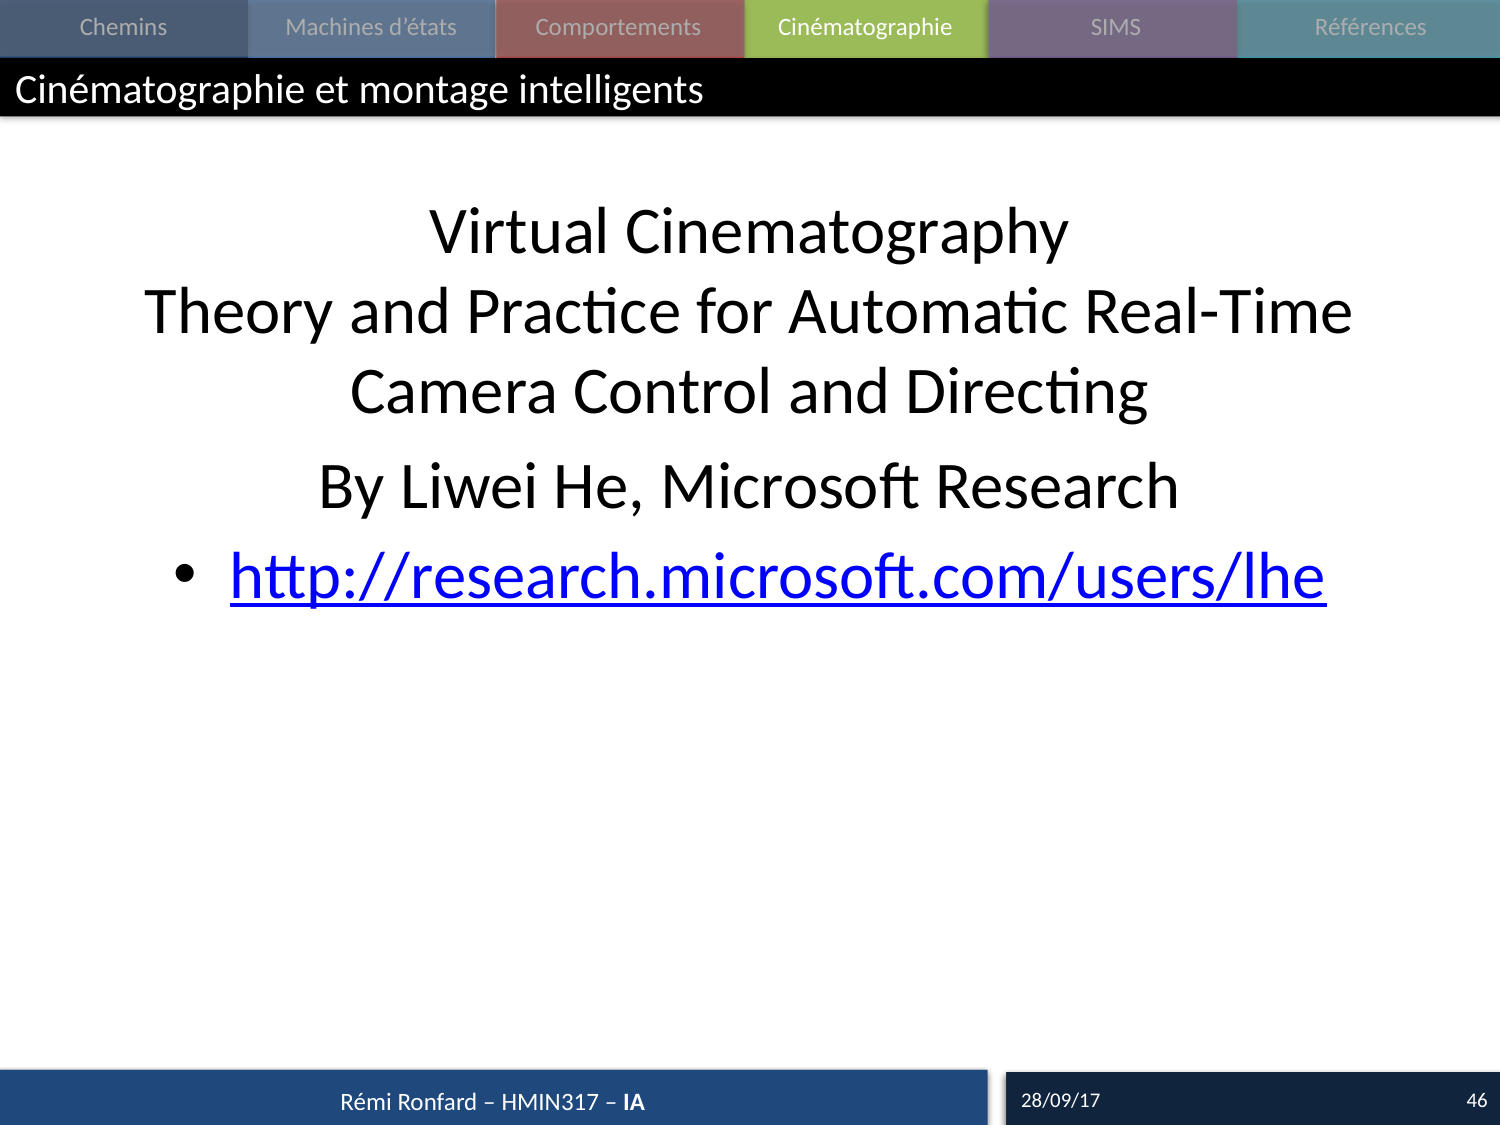

# Cinématographie et montage intelligents
Virtual Cinematography
Theory and Practice for Automatic Real-Time Camera Control and Directing
By Liwei He, Microsoft Research
http://research.microsoft.com/users/lhe

28/09/17
46
Rémi Ronfard – HMIN317 – IA